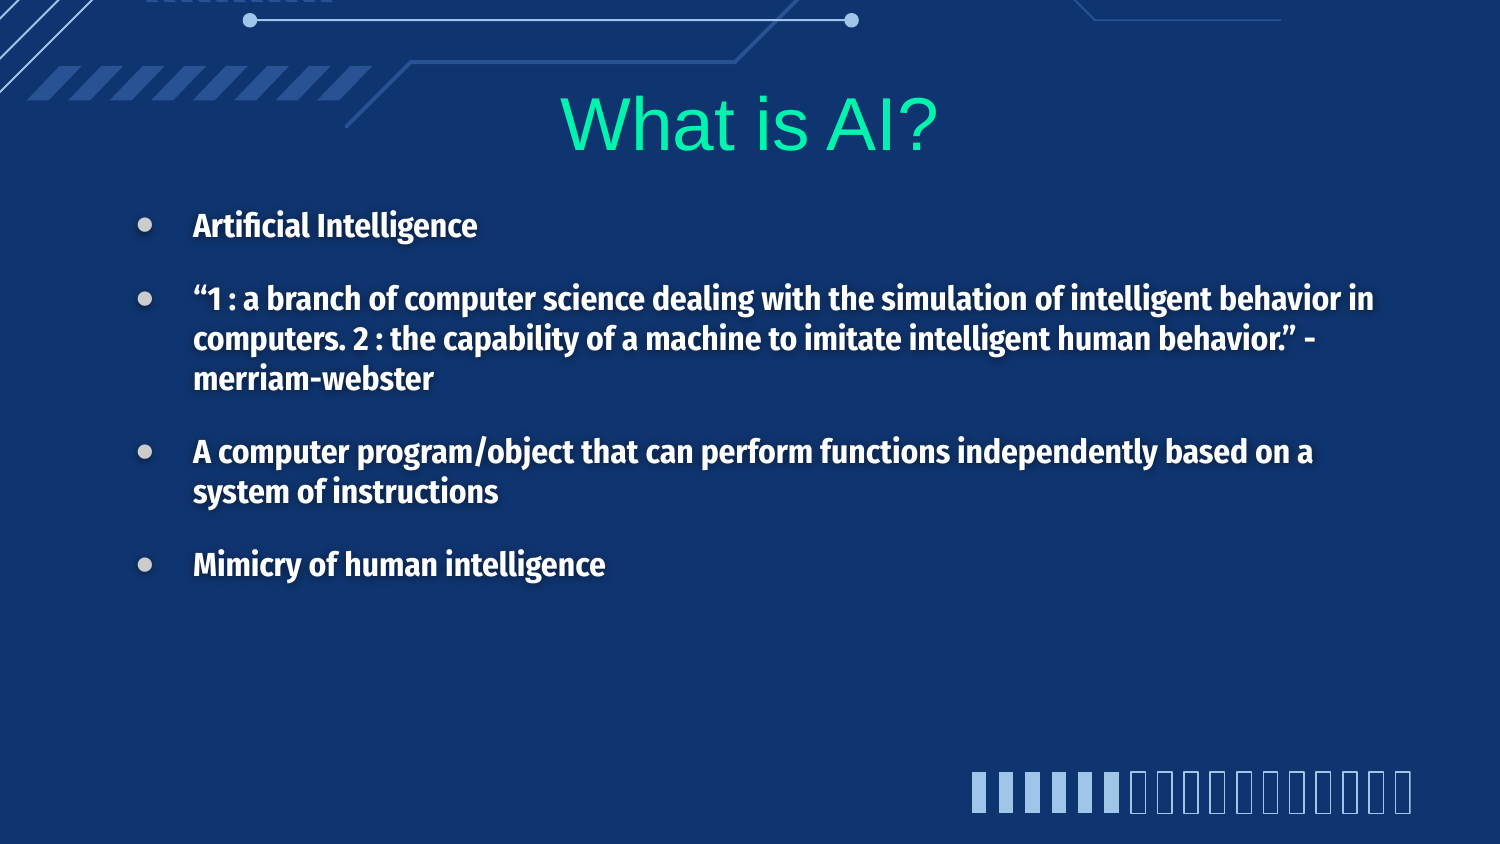

# What is AI?
Artificial Intelligence
“1 : a branch of computer science dealing with the simulation of intelligent behavior in computers. 2 : the capability of a machine to imitate intelligent human behavior.” - merriam-webster
A computer program/object that can perform functions independently based on a system of instructions
Mimicry of human intelligence